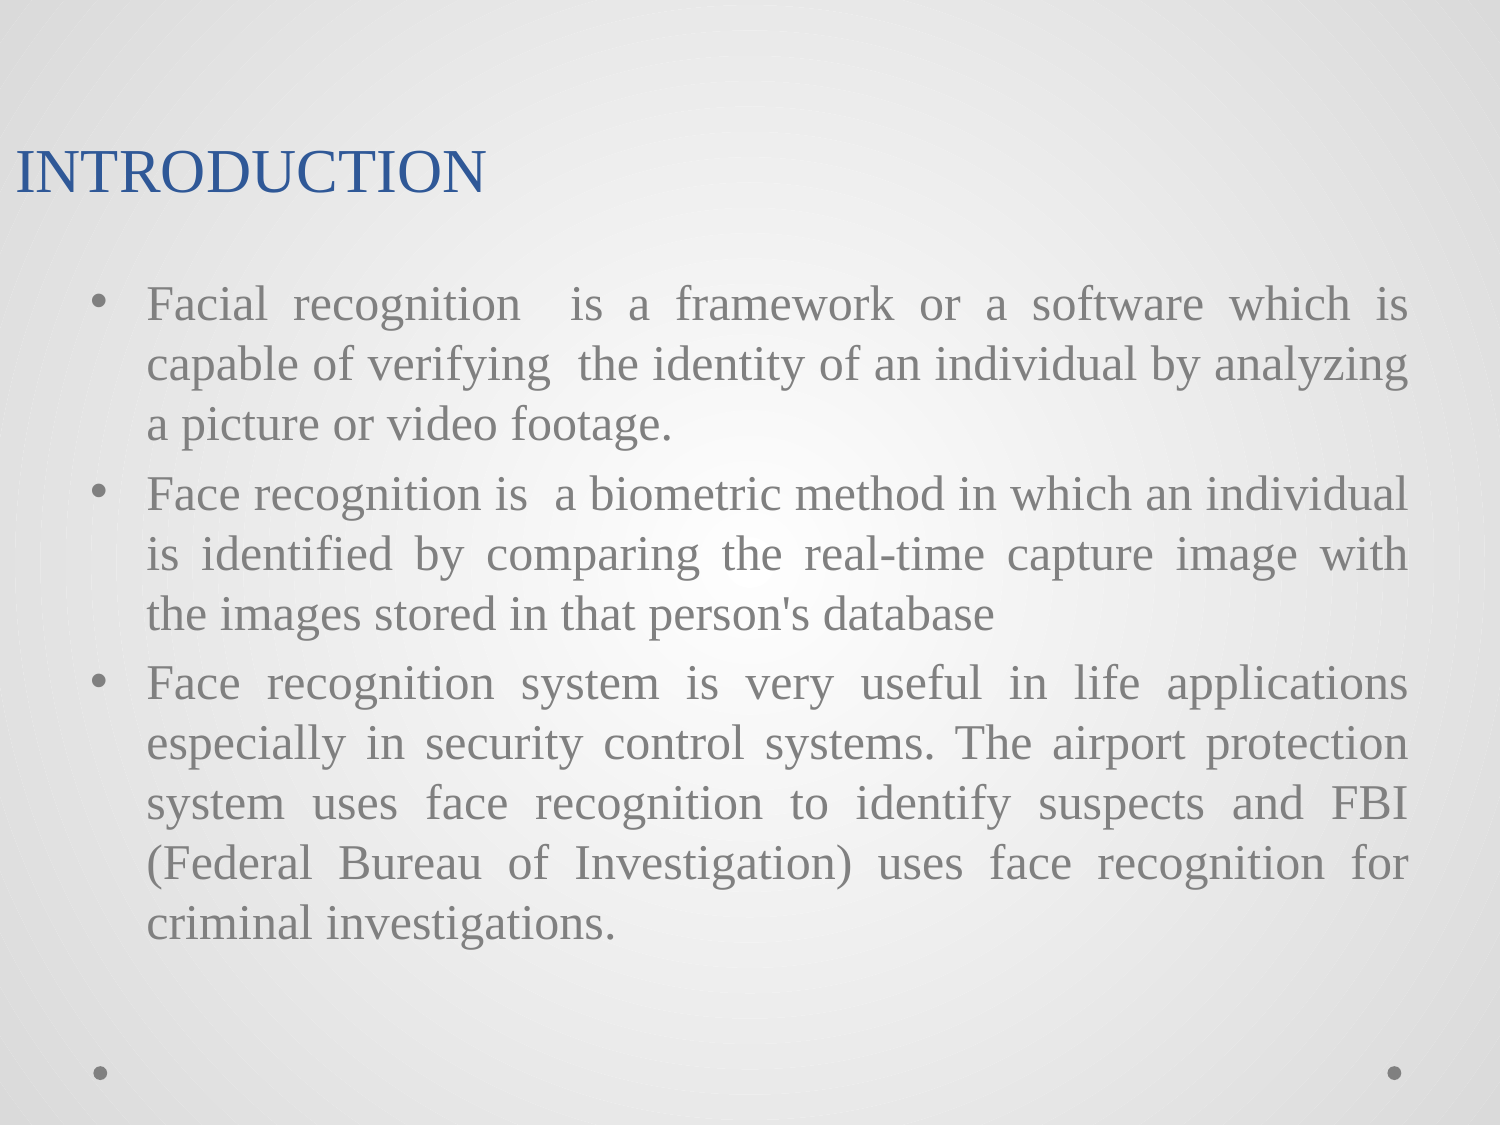

# INTRODUCTION
Facial recognition  is a framework or a software which is capable of verifying  the identity of an individual by analyzing a picture or video footage.
Face recognition is  a biometric method in which an individual is identified by comparing the real-time capture image with the images stored in that person's database
Face recognition system is very useful in life applications especially in security control systems. The airport protection system uses face recognition to identify suspects and FBI (Federal Bureau of Investigation) uses face recognition for criminal investigations.